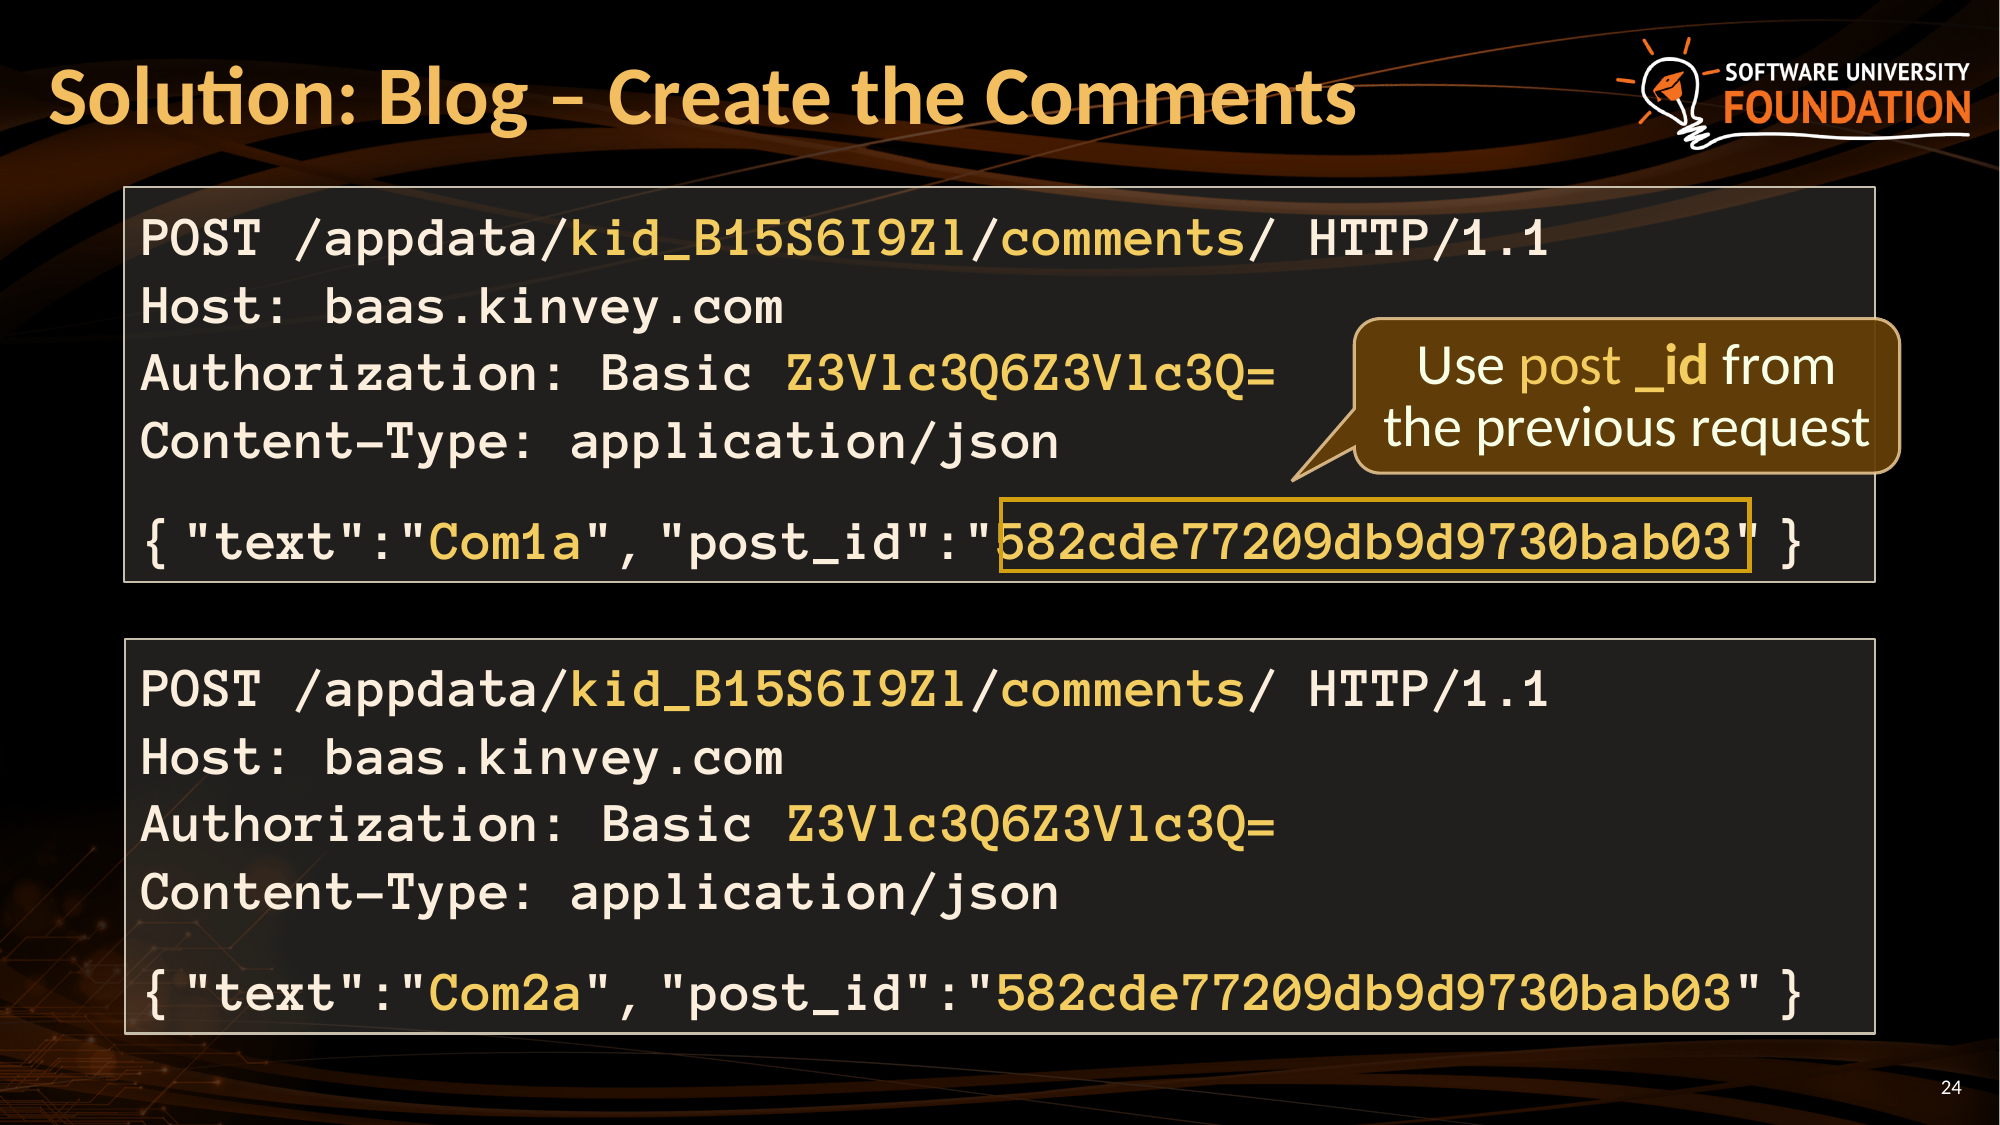

# Solution: Blog – Create the Comments
POST /appdata/kid_B15S6I9Zl/comments/ HTTP/1.1
Host: baas.kinvey.com
Authorization: Basic Z3Vlc3Q6Z3Vlc3Q=
Content-Type: application/json

{ "text":"Com1a", "post_id":"582cde77209db9d9730bab03" }
Use post _id from the previous request

POST /appdata/kid_B15S6I9Zl/comments/ HTTP/1.1
Host: baas.kinvey.com
Authorization: Basic Z3Vlc3Q6Z3Vlc3Q=
Content-Type: application/json

{ "text":"Com2a", "post_id":"582cde77209db9d9730bab03" }
24